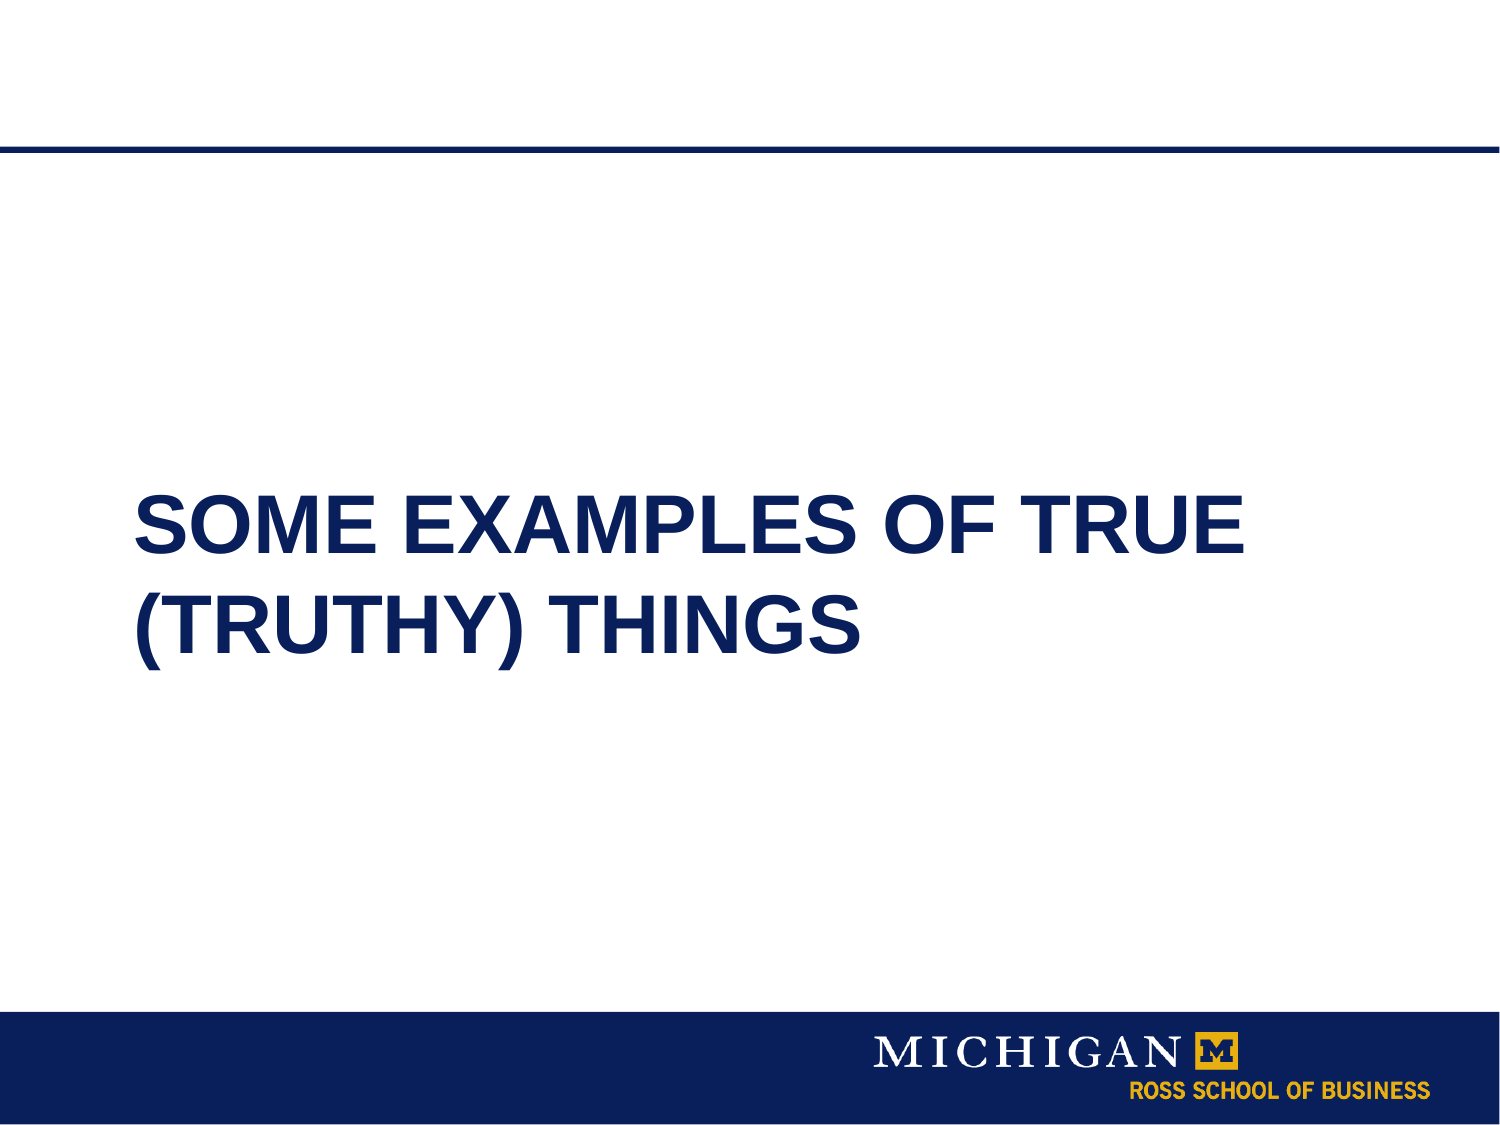

# Some examples of true (truthy) things